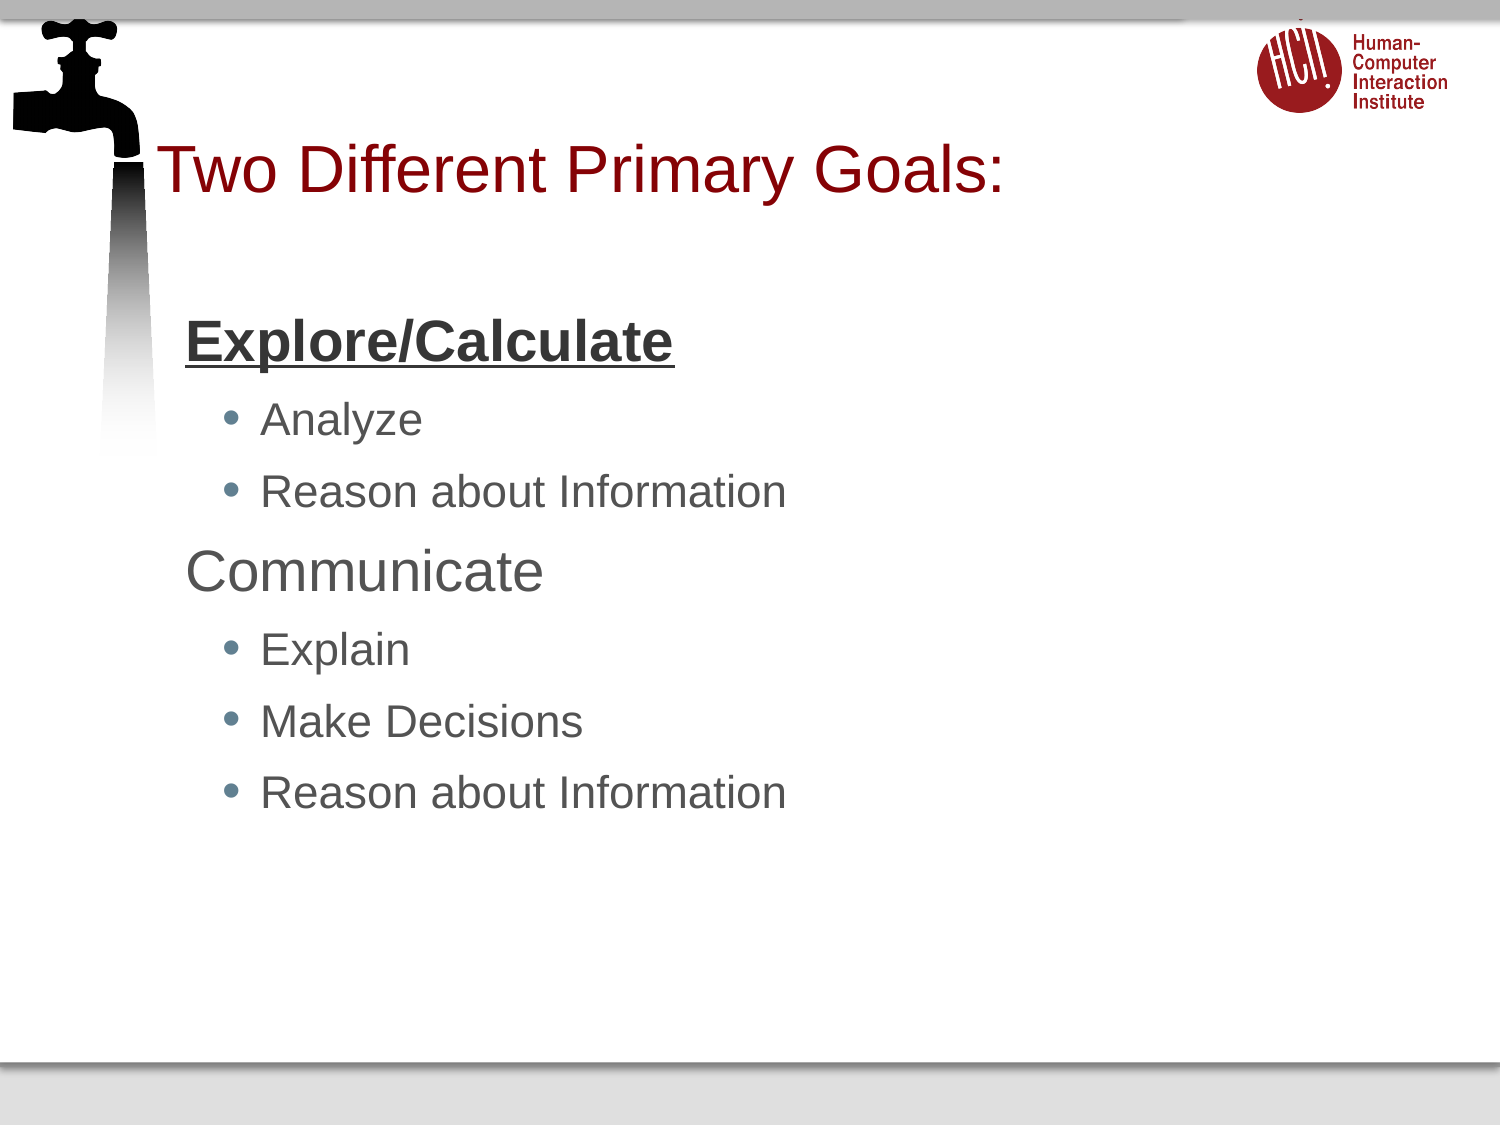

# Two Different Primary Goals:
Explore/Calculate
Analyze
Reason about Information
Communicate
Explain
Make Decisions
Reason about Information